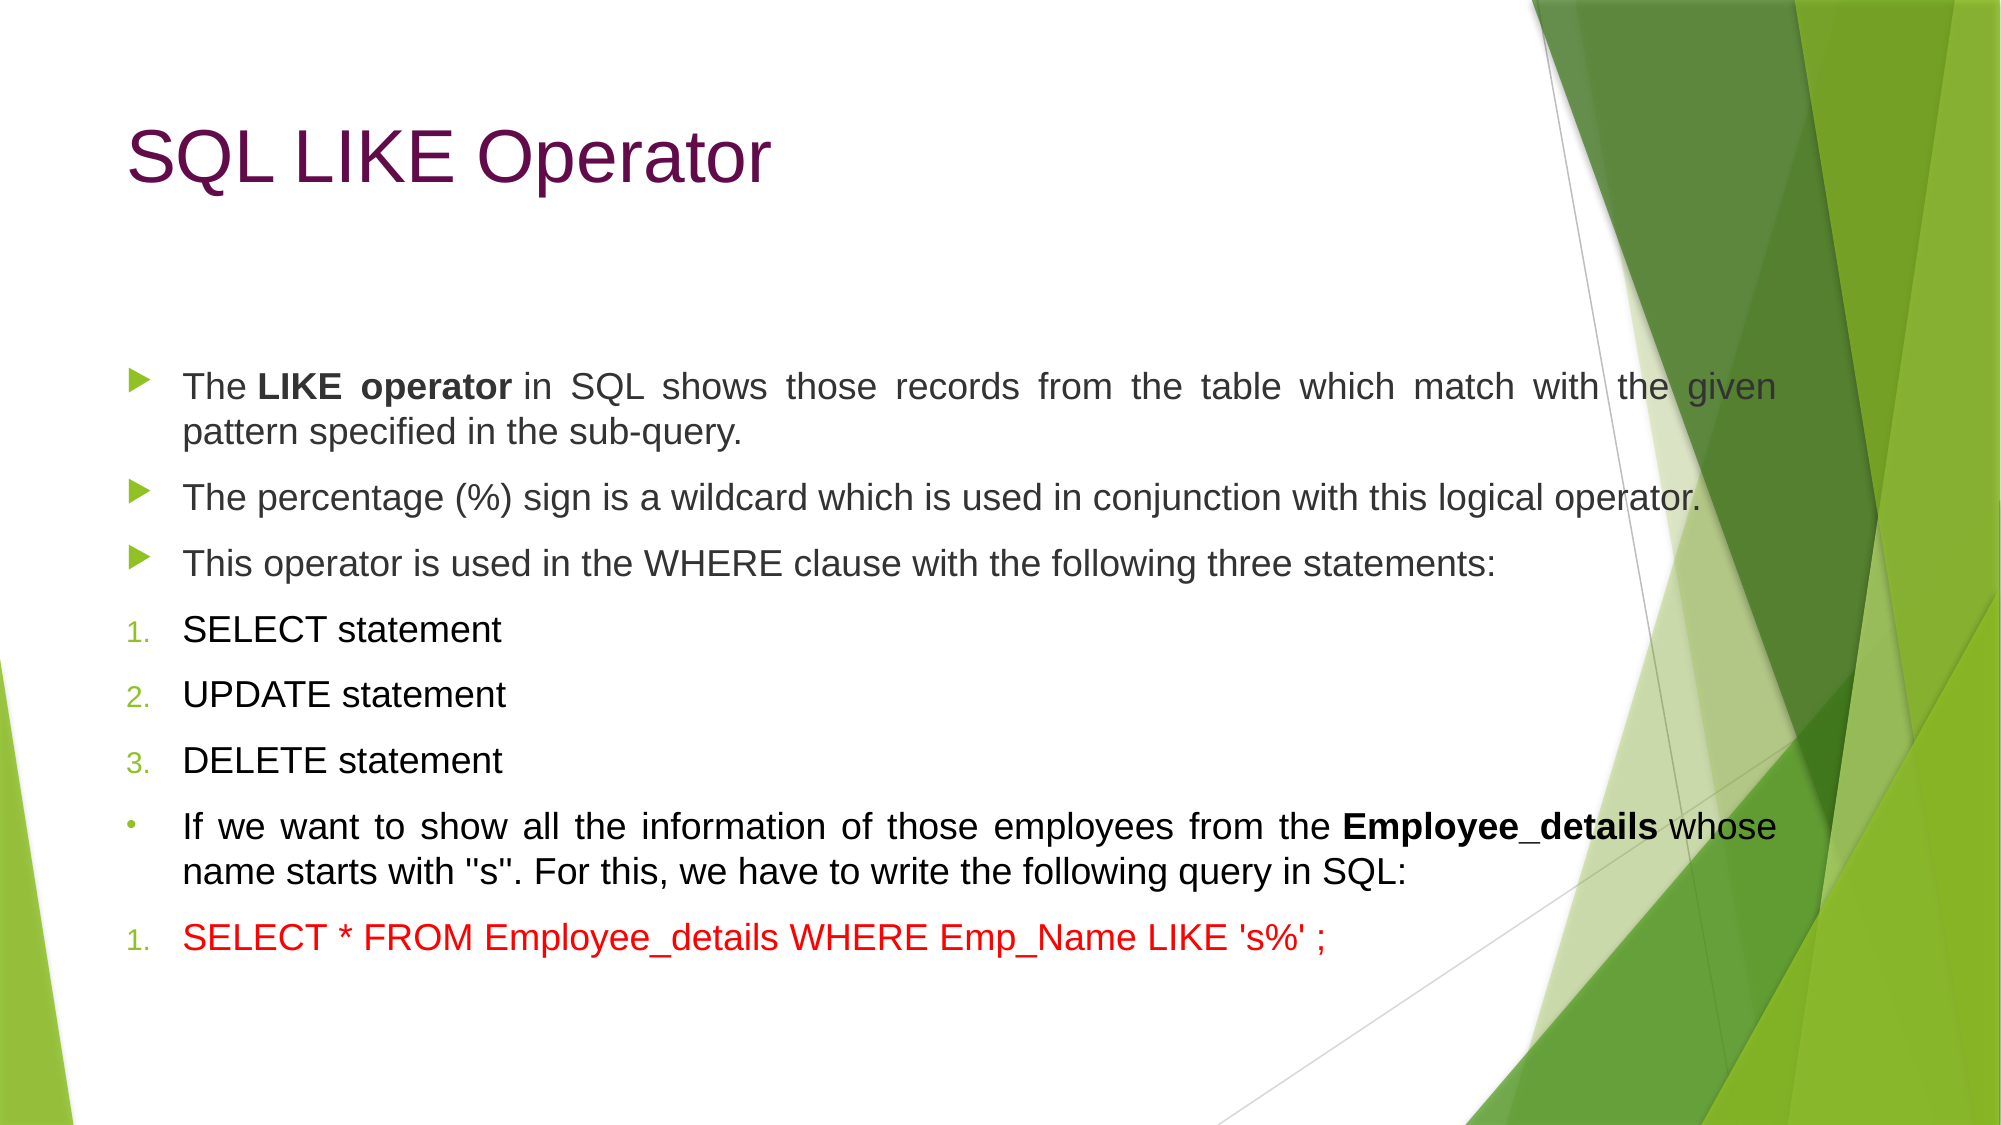

# SQL LIKE Operator
The LIKE operator in SQL shows those records from the table which match with the given pattern specified in the sub-query.
The percentage (%) sign is a wildcard which is used in conjunction with this logical operator.
This operator is used in the WHERE clause with the following three statements:
SELECT statement
UPDATE statement
DELETE statement
If we want to show all the information of those employees from the Employee_details whose name starts with ''s''. For this, we have to write the following query in SQL:
SELECT * FROM Employee_details WHERE Emp_Name LIKE 's%' ;